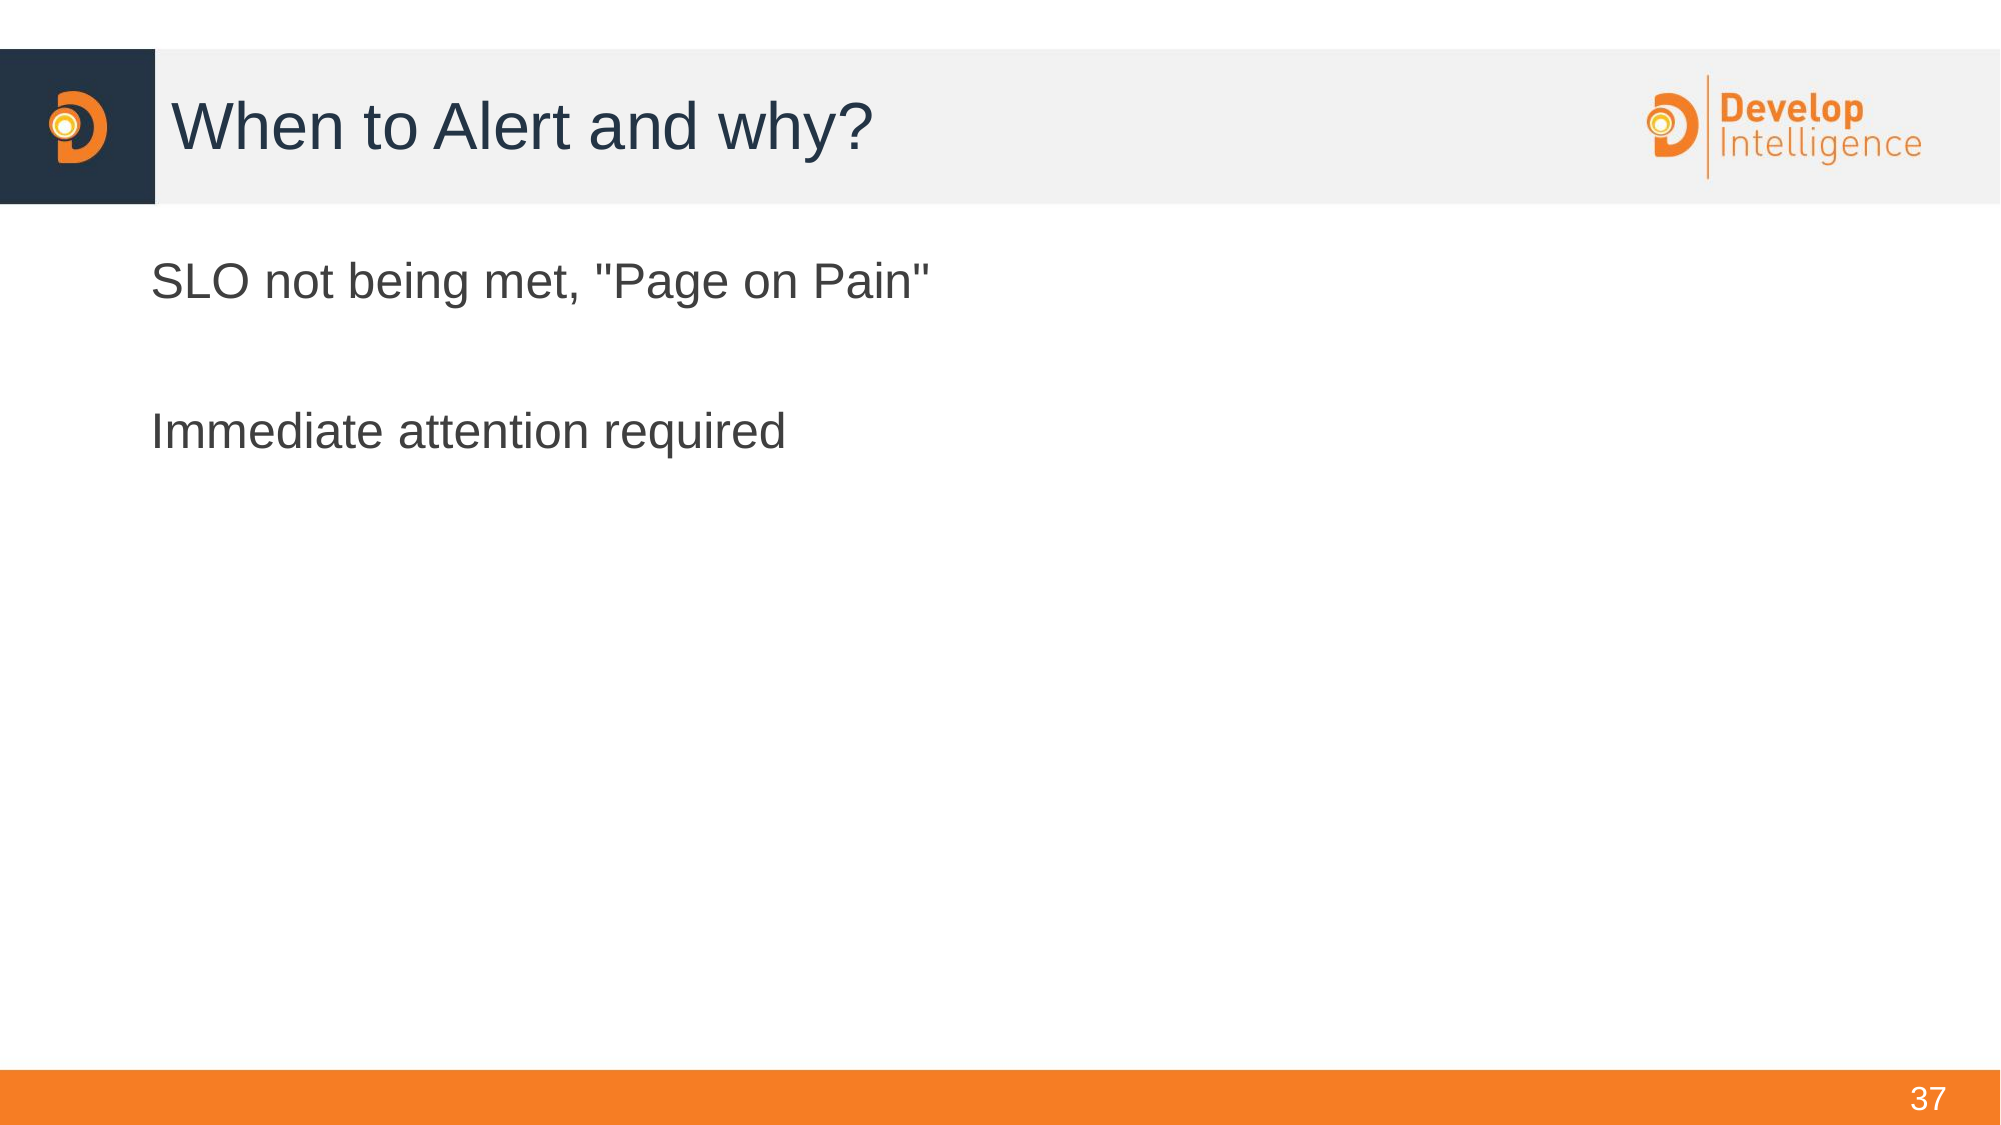

# When to Alert and why?
SLO not being met, "Page on Pain"

Immediate attention required
37